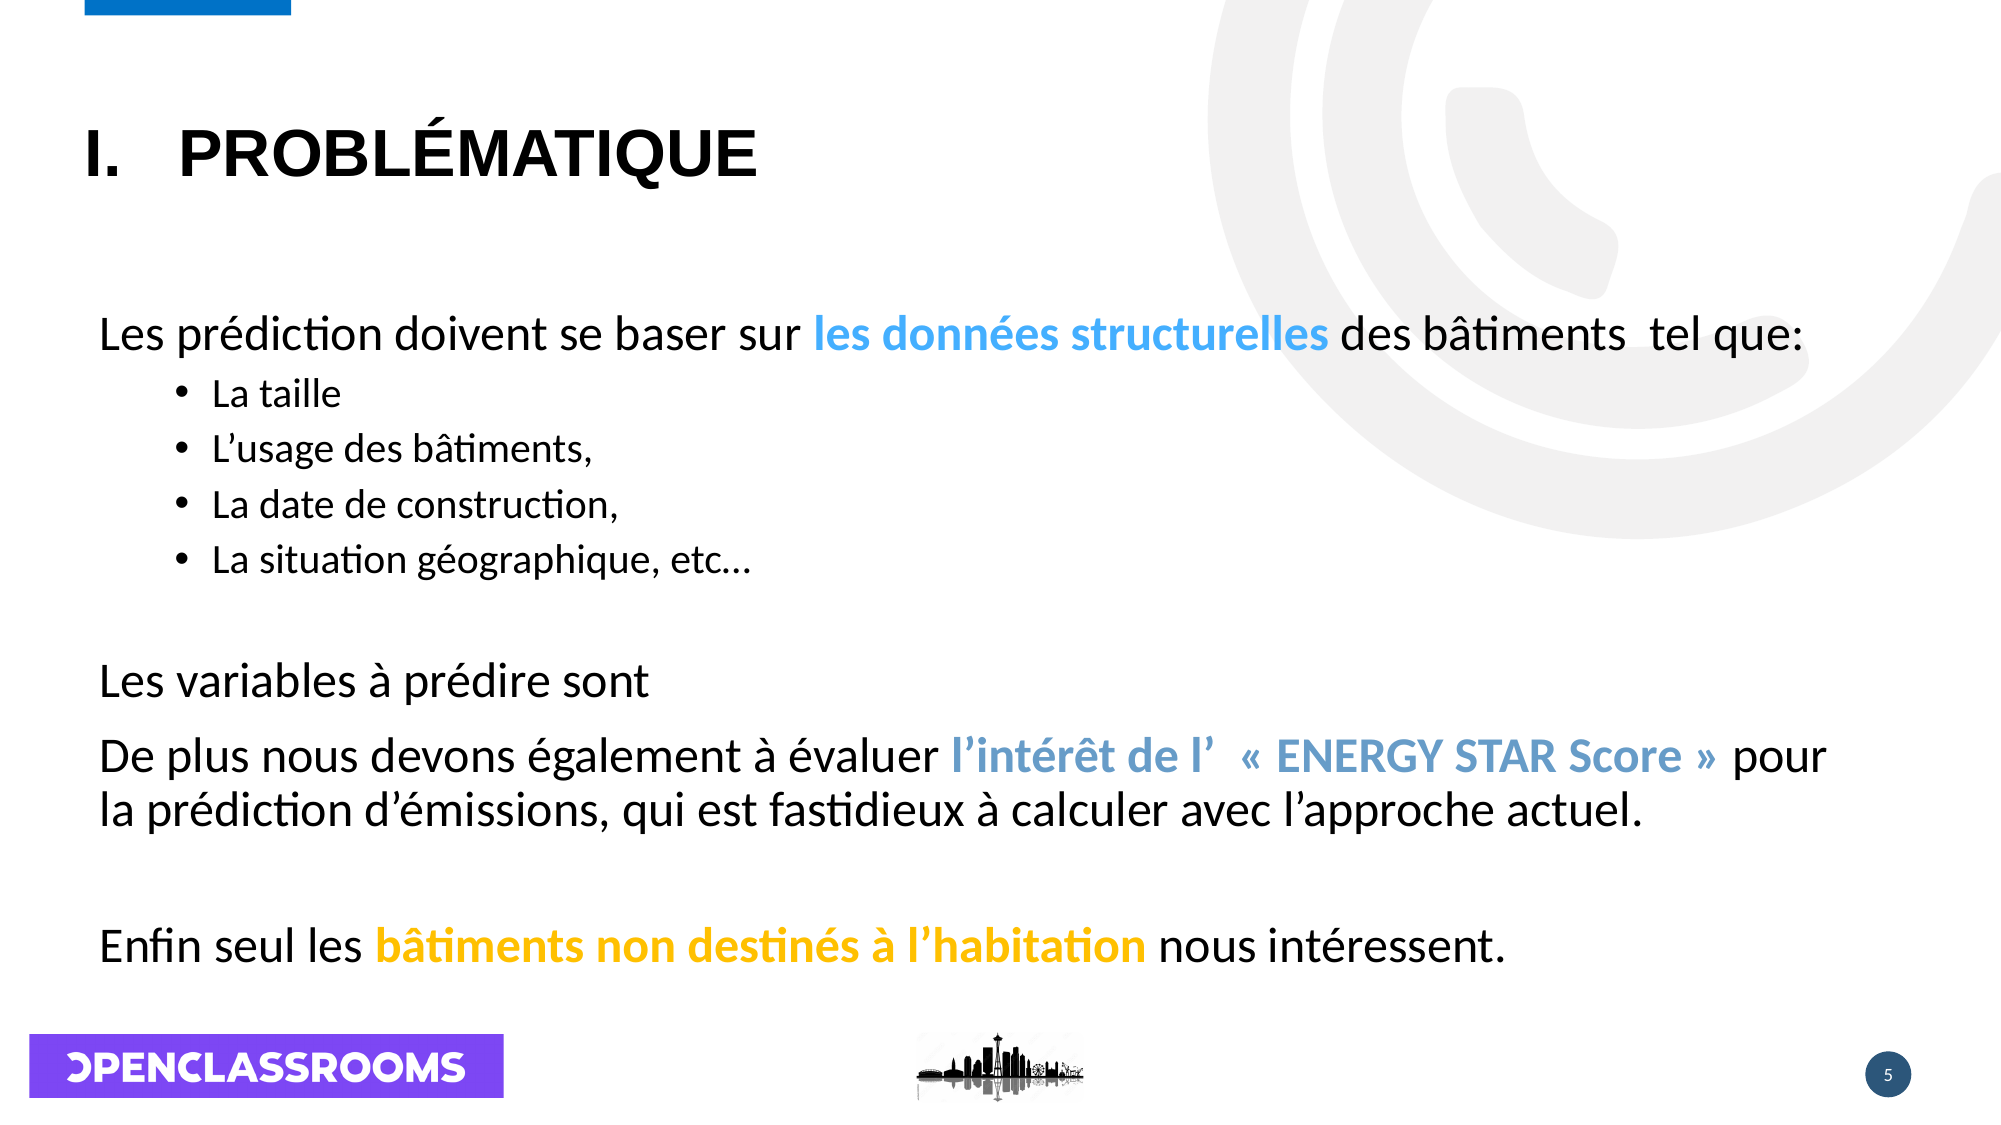

# Problématique
Les prédiction doivent se baser sur les données structurelles des bâtiments  tel que:
La taille
L’usage des bâtiments,
La date de construction,
La situation géographique, etc…

Les variables à prédire sont
De plus nous devons également à évaluer l’intérêt de l’  « ENERGY STAR Score » pour la prédiction d’émissions, qui est fastidieux à calculer avec l’approche actuel.

Enfin seul les bâtiments non destinés à l’habitation nous intéressent.

5